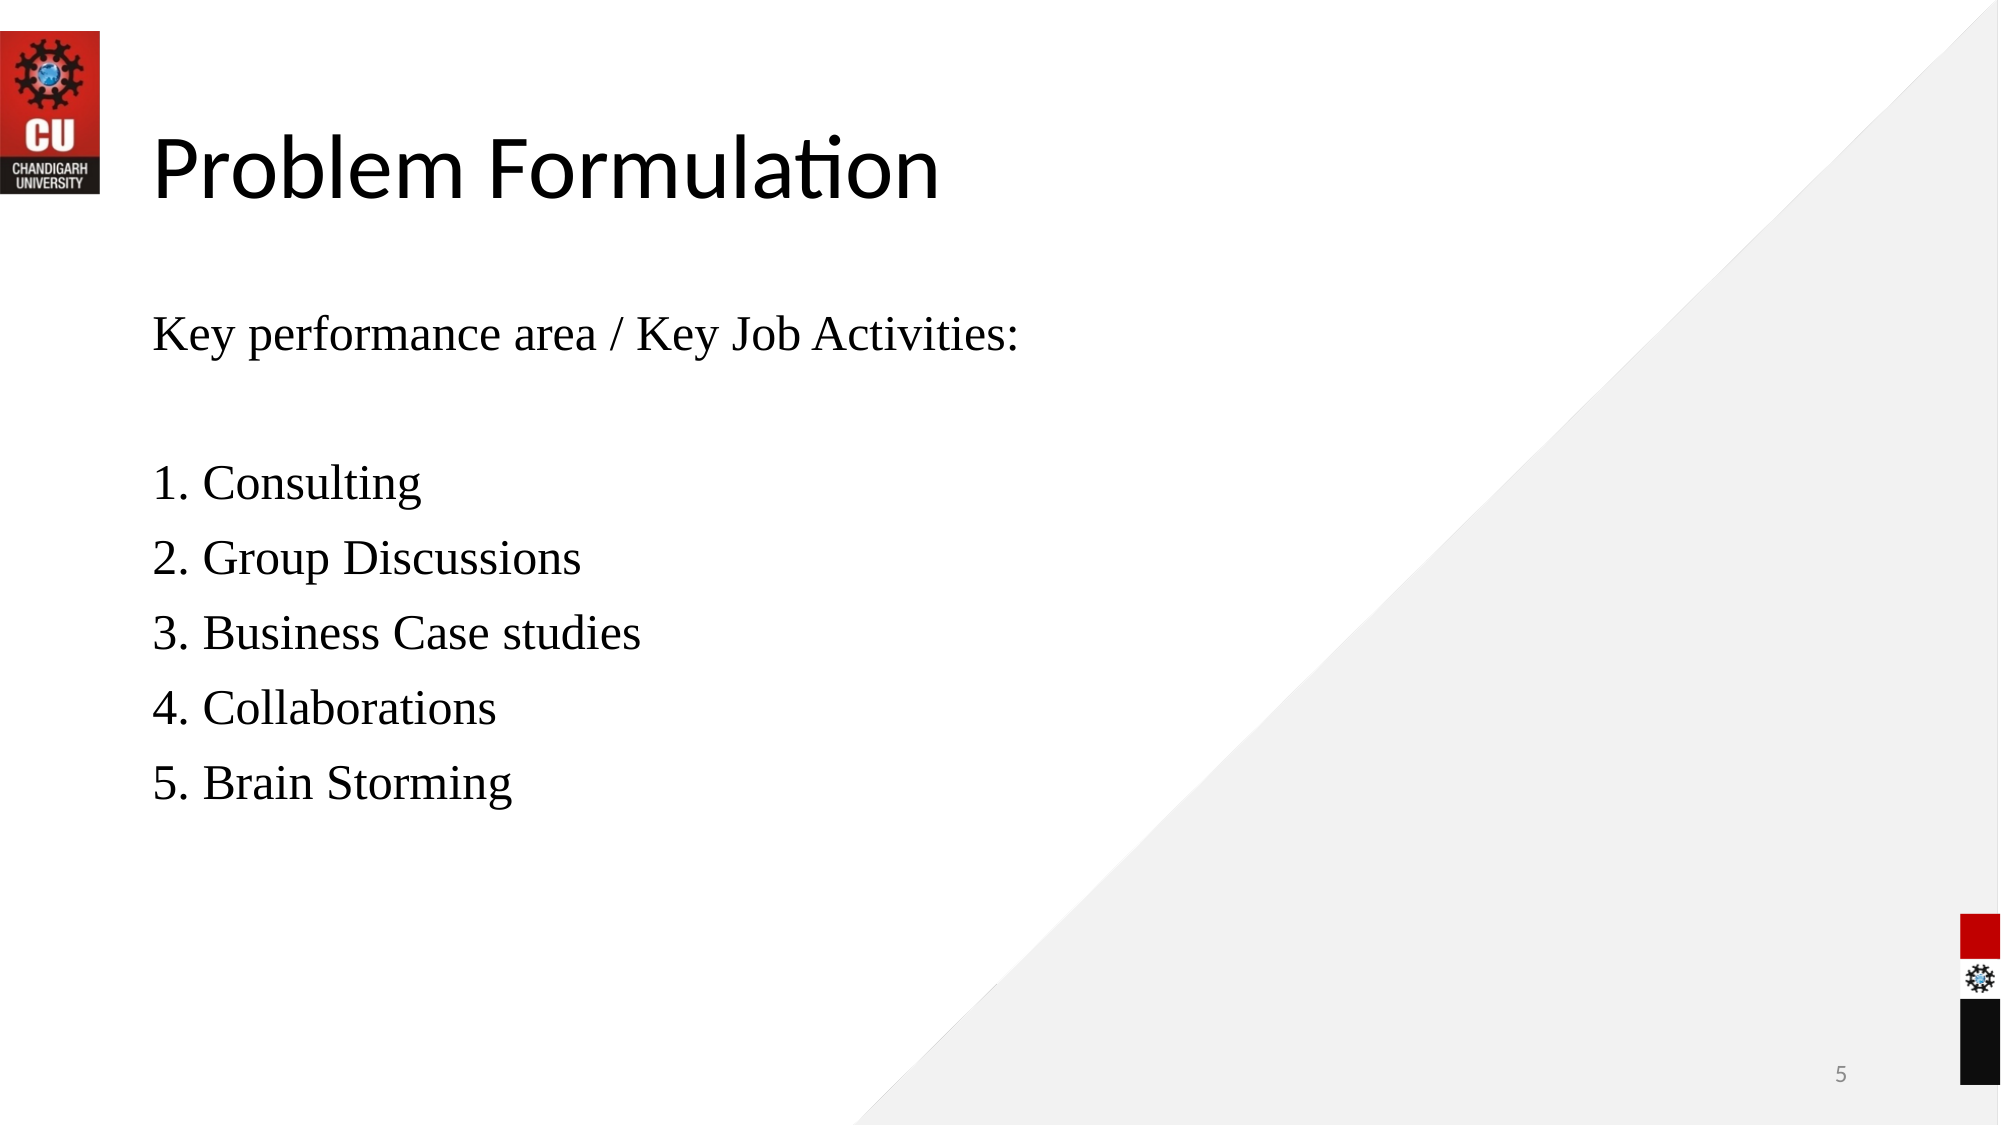

# Problem Formulation
Key performance area / Key Job Activities:

1. Consulting
2. Group Discussions
3. Business Case studies
4. Collaborations
5. Brain Storming

5